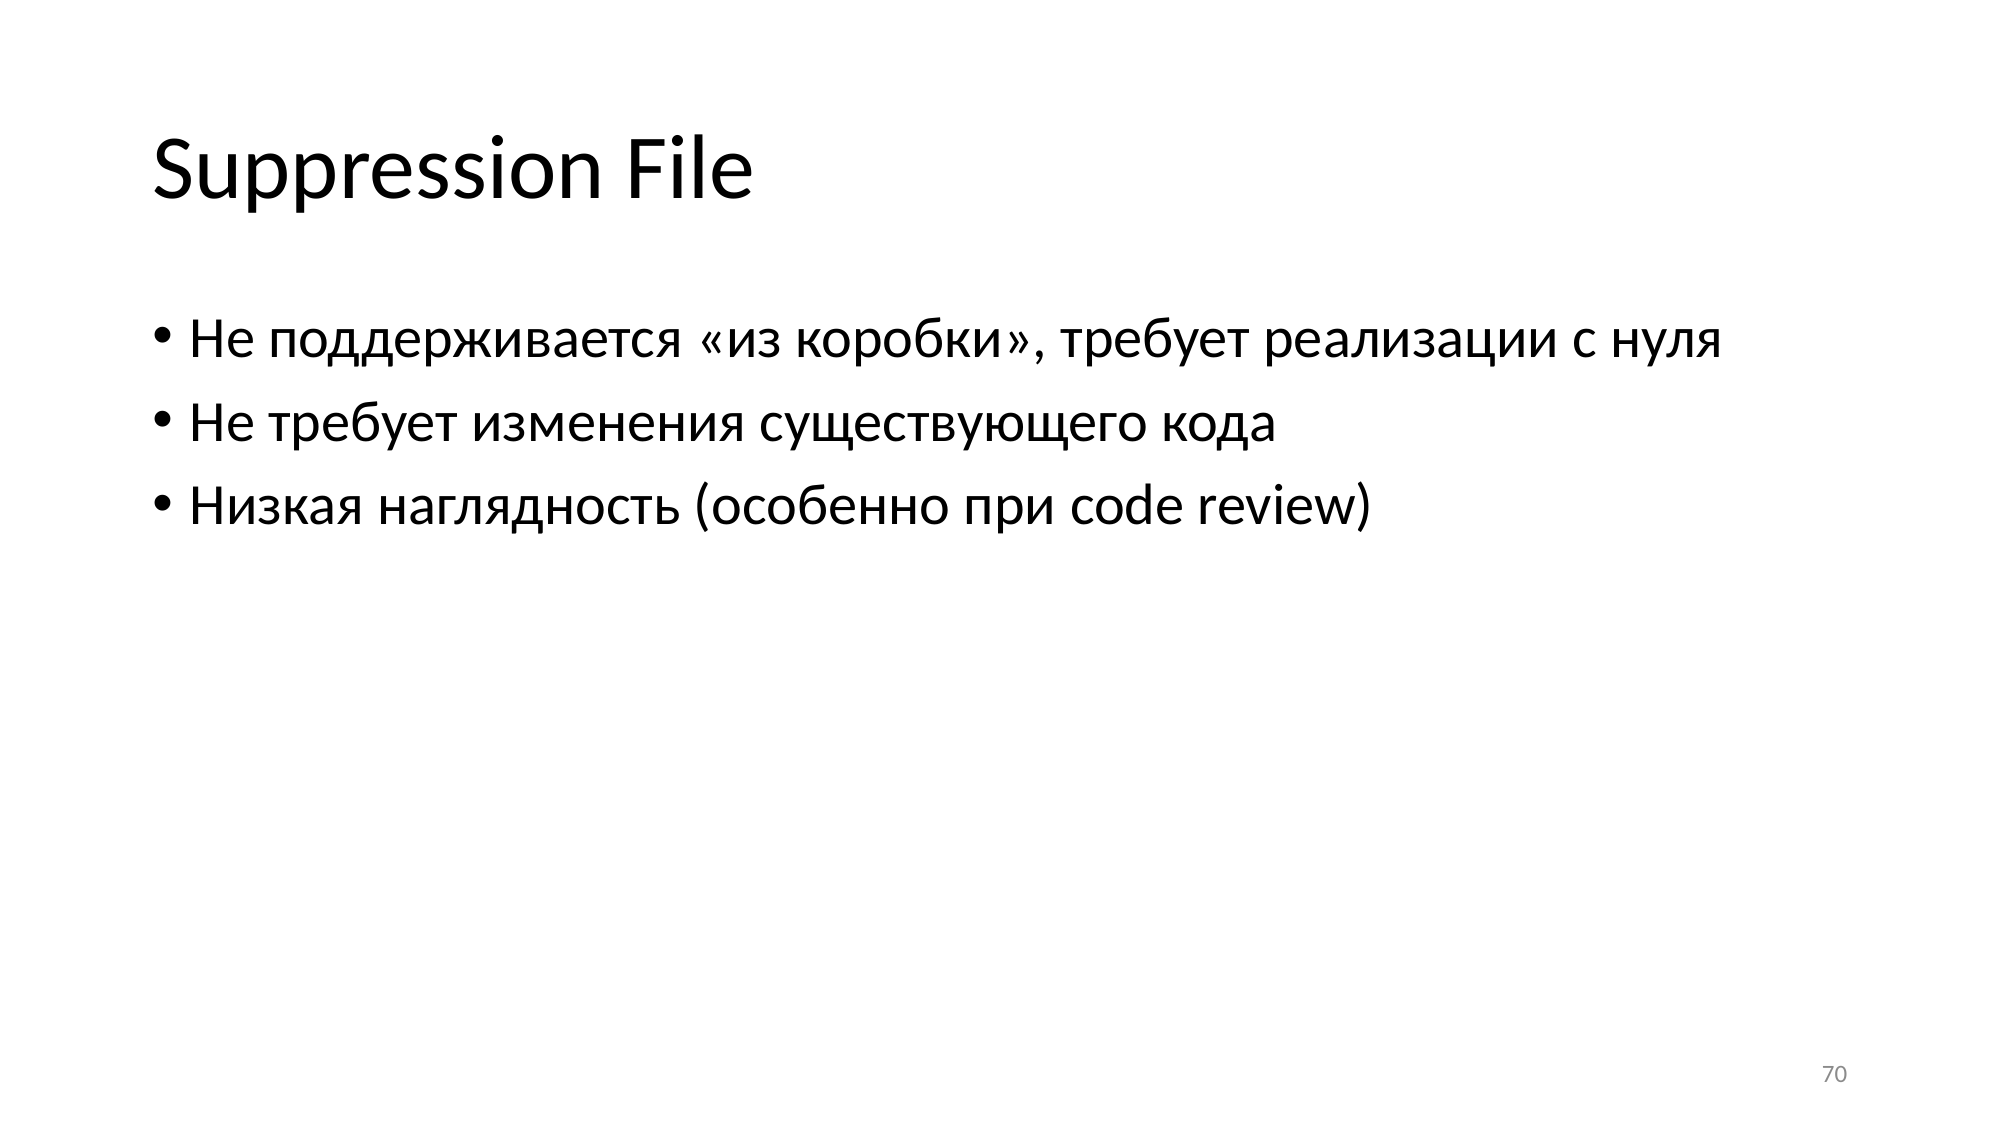

# Suppression File
Не поддерживается «из коробки», требует реализации с нуля
Не требует изменения существующего кода
Низкая наглядность (особенно при code review)
70